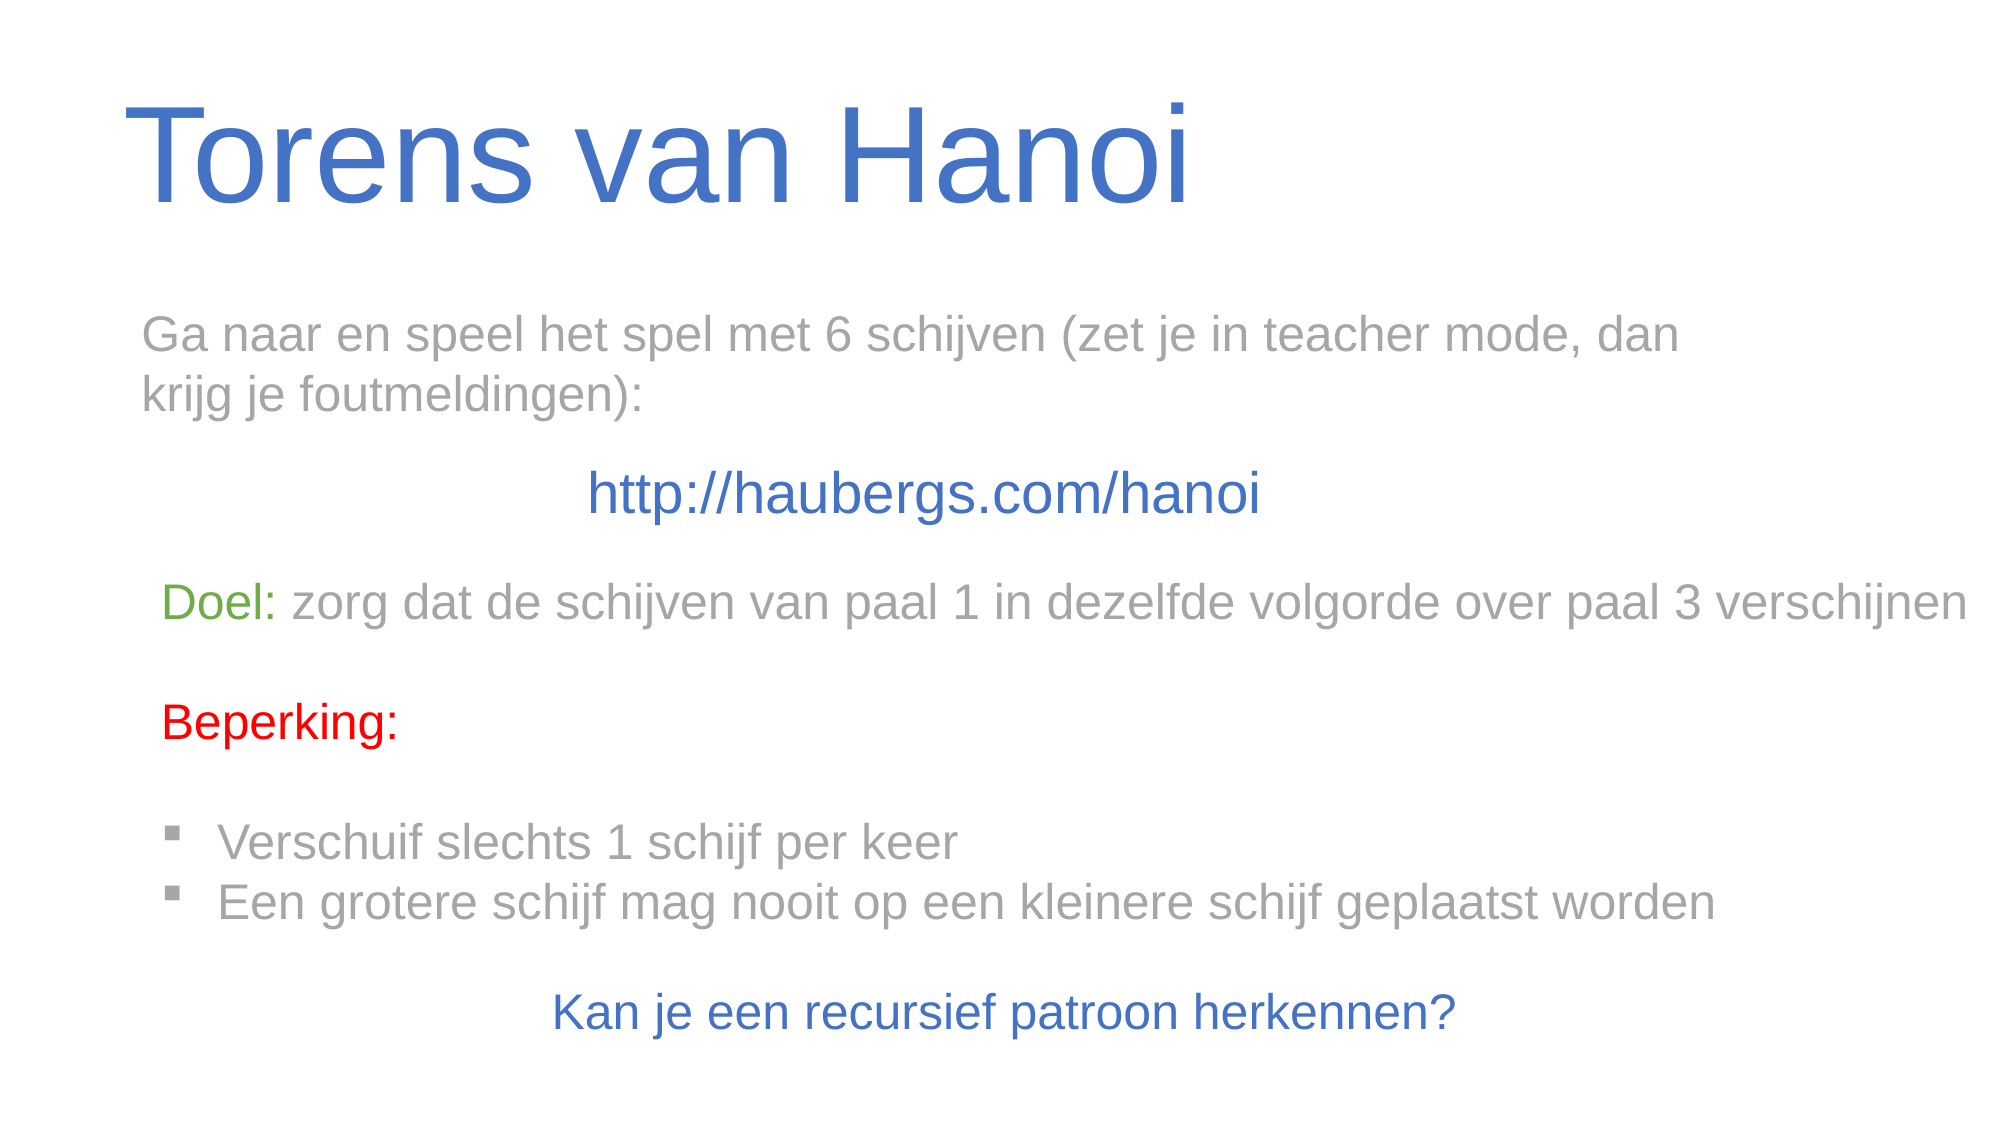

Torens van Hanoi
Ga naar en speel het spel met 6 schijven (zet je in teacher mode, dan
krijg je foutmeldingen):
http://haubergs.com/hanoi
Doel: zorg dat de schijven van paal 1 in dezelfde volgorde over paal 3 verschijnen

Beperking:

Verschuif slechts 1 schijf per keer
Een grotere schijf mag nooit op een kleinere schijf geplaatst worden
Kan je een recursief patroon herkennen?